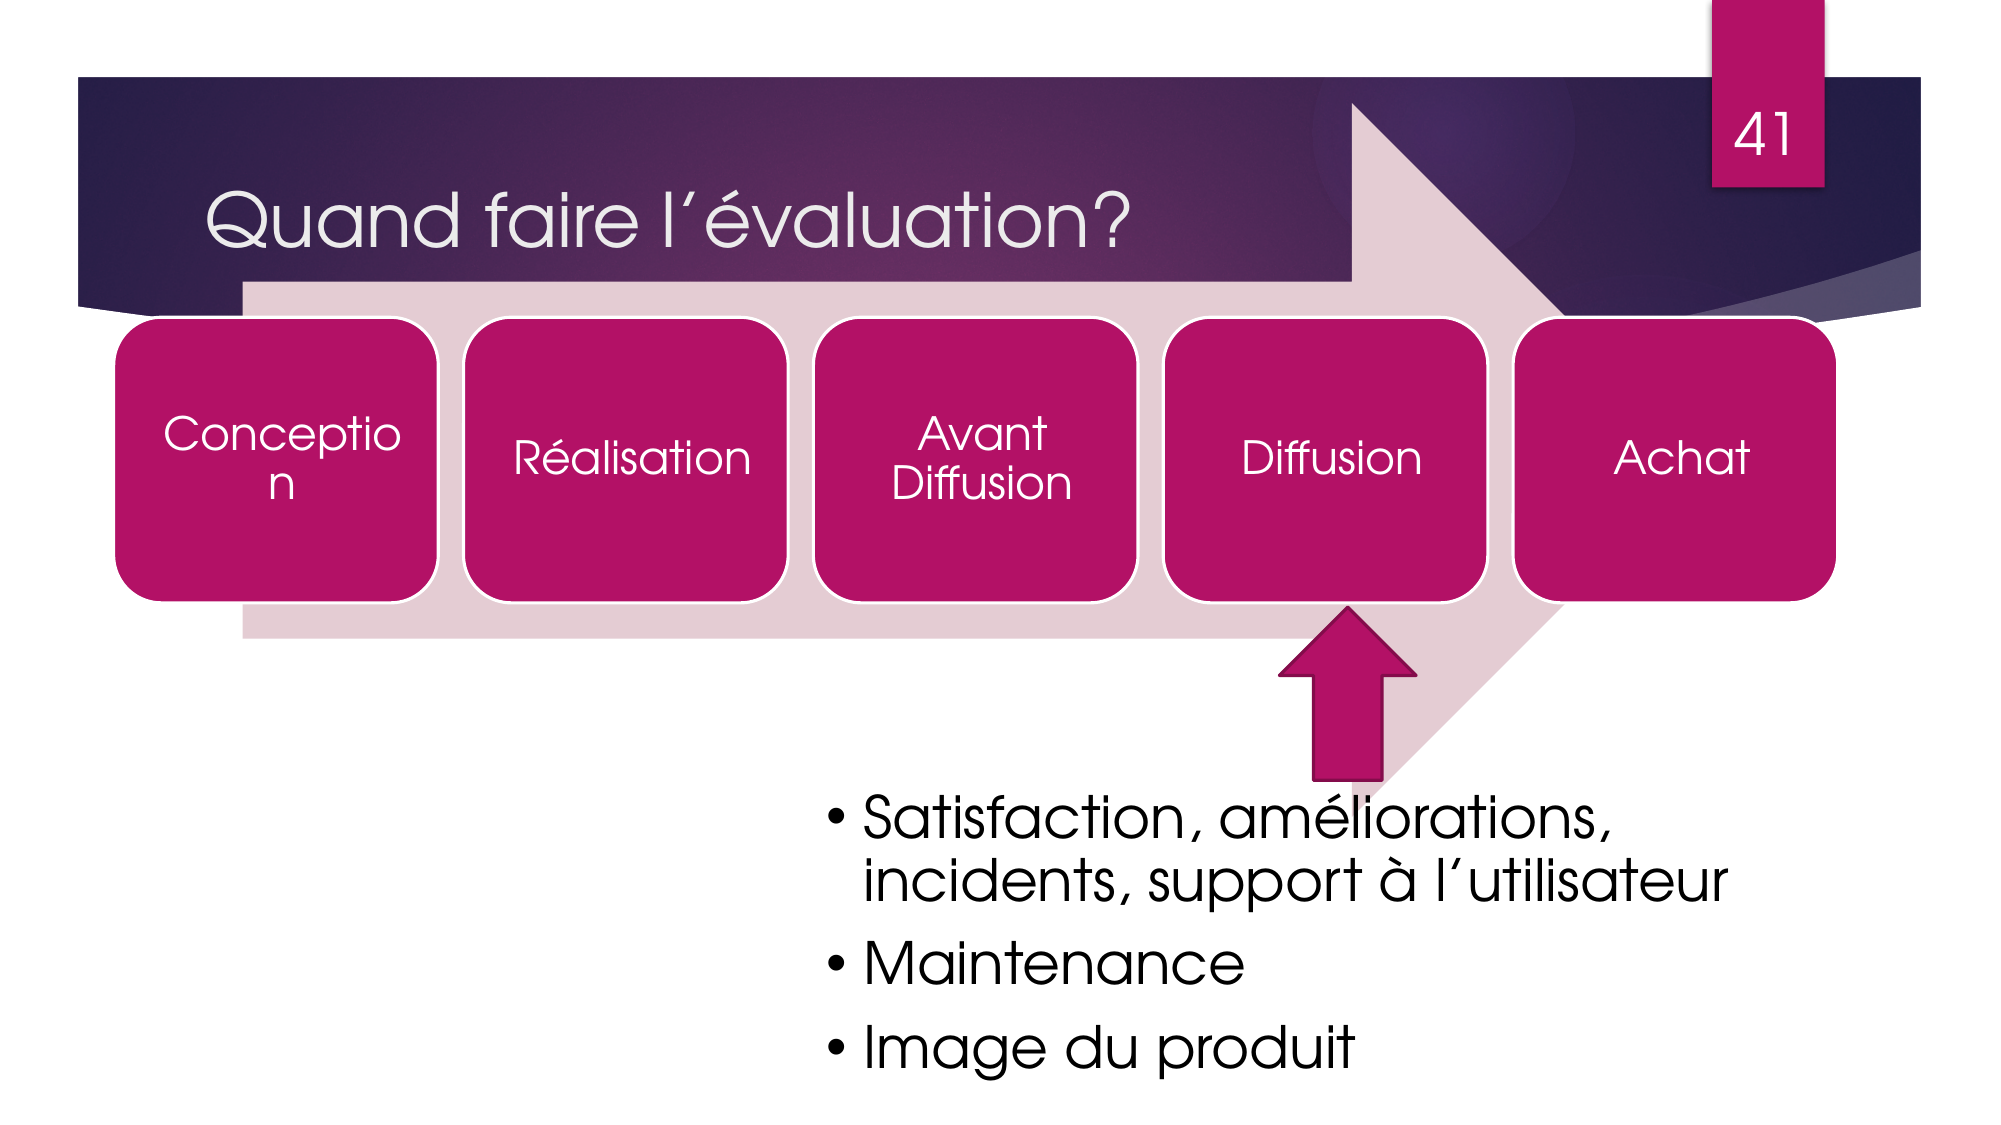

41
Conception
Réalisation
Avant Diffusion
Diffusion
Achat
# Quand faire l’évaluation?

Satisfaction, améliorations, incidents, support à l’utilisateur
Maintenance
Image du produit